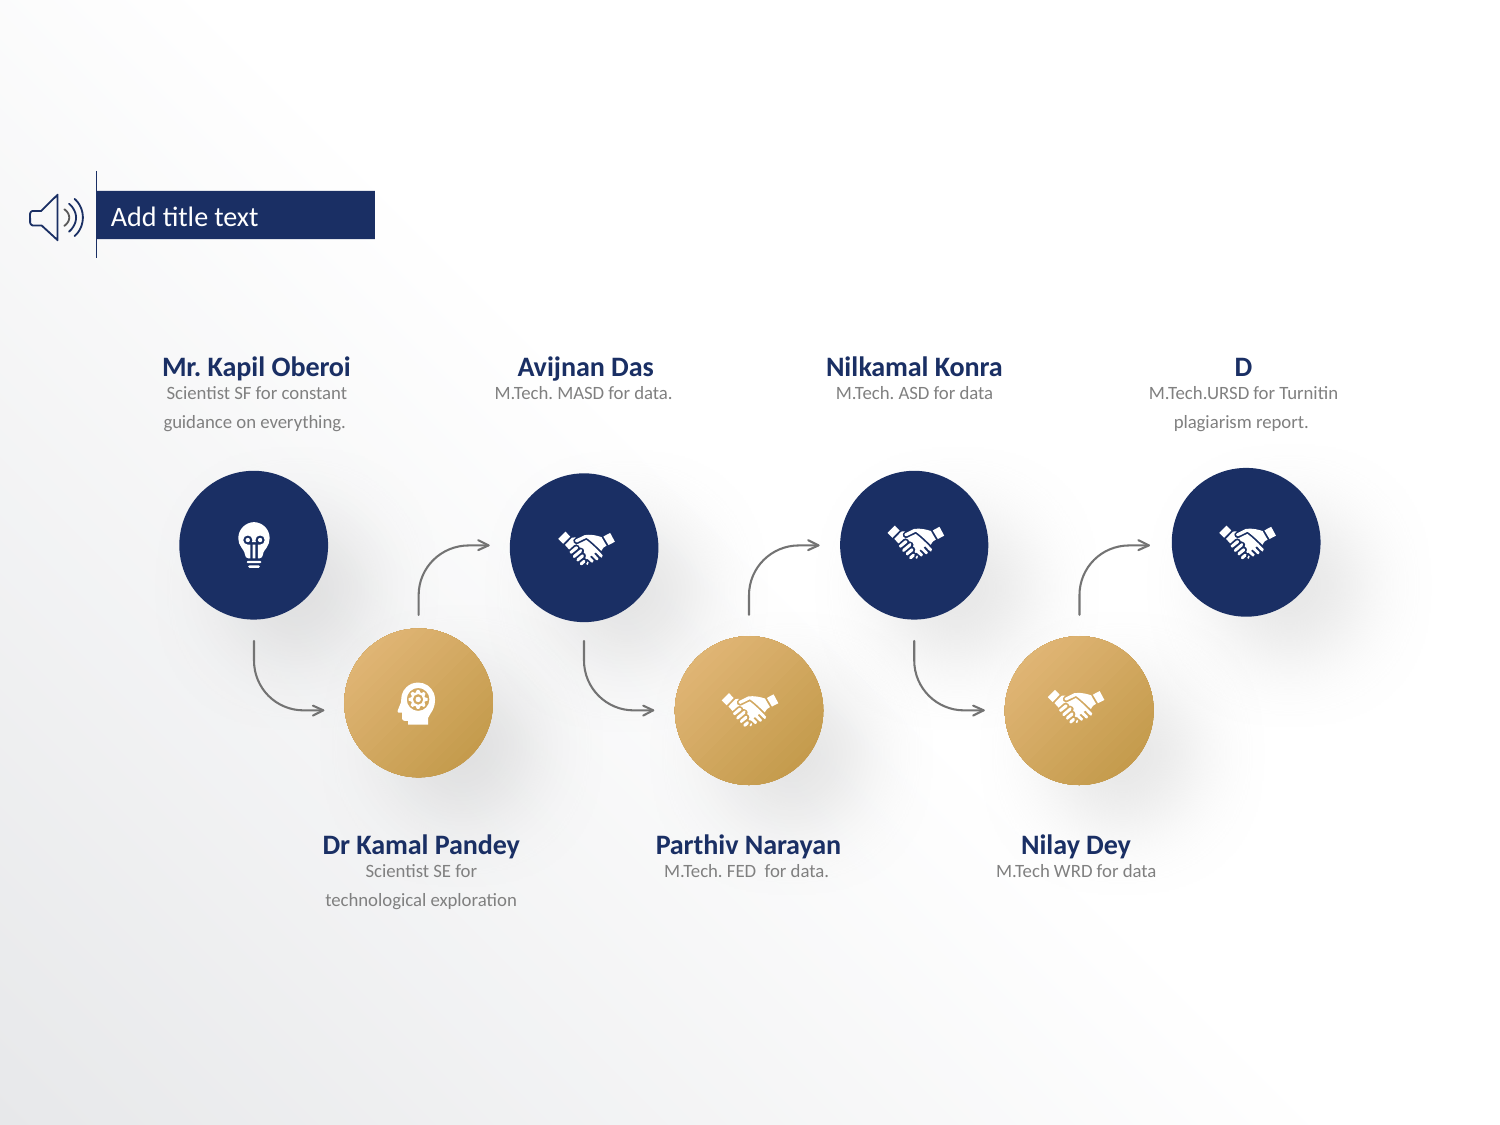

Add title text

Mr. Kapil Oberoi
Avijnan Das
Nilkamal Konra
D
Scientist SF for constant guidance on everything.
M.Tech. MASD for data.
M.Tech. ASD for data
M.Tech.URSD for Turnitin plagiarism report.

Dr Kamal Pandey
Parthiv Narayan
Nilay Dey
Scientist SE for technological exploration
M.Tech. FED  for data.
M.Tech WRD for data